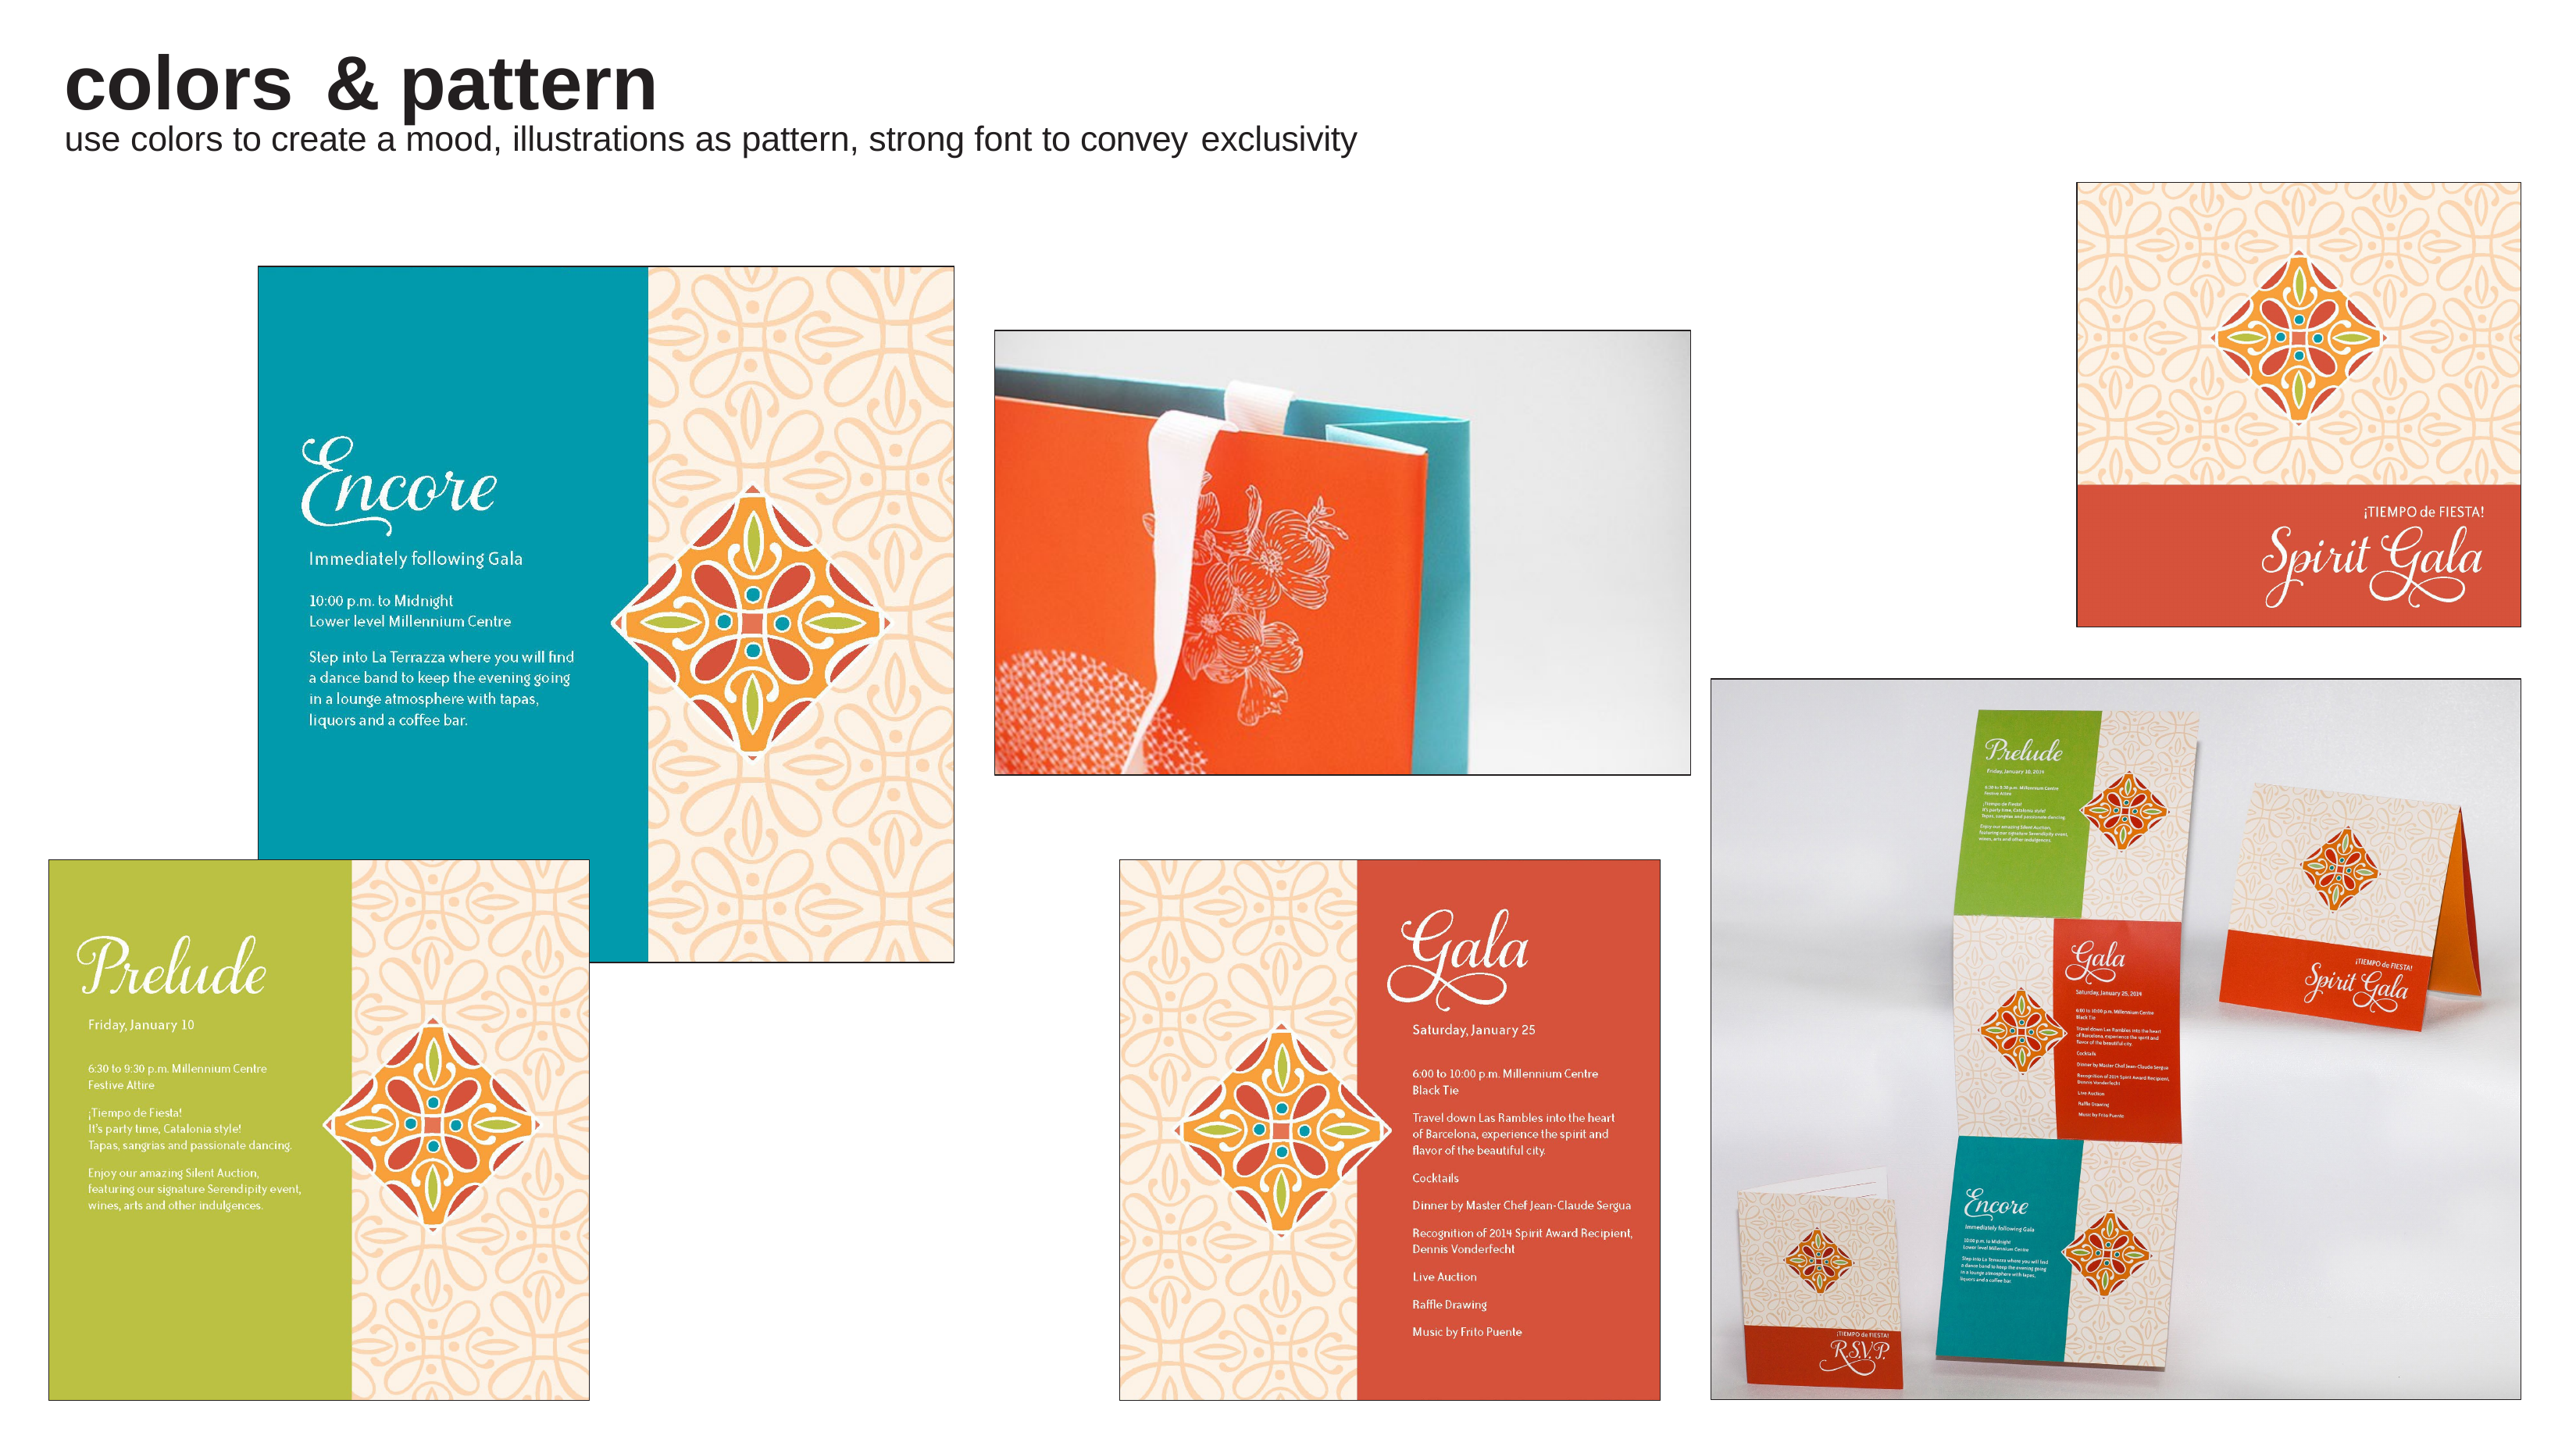

# colors	&	pattern
use colors to create a mood, illustrations as pattern, strong font to convey exclusivity